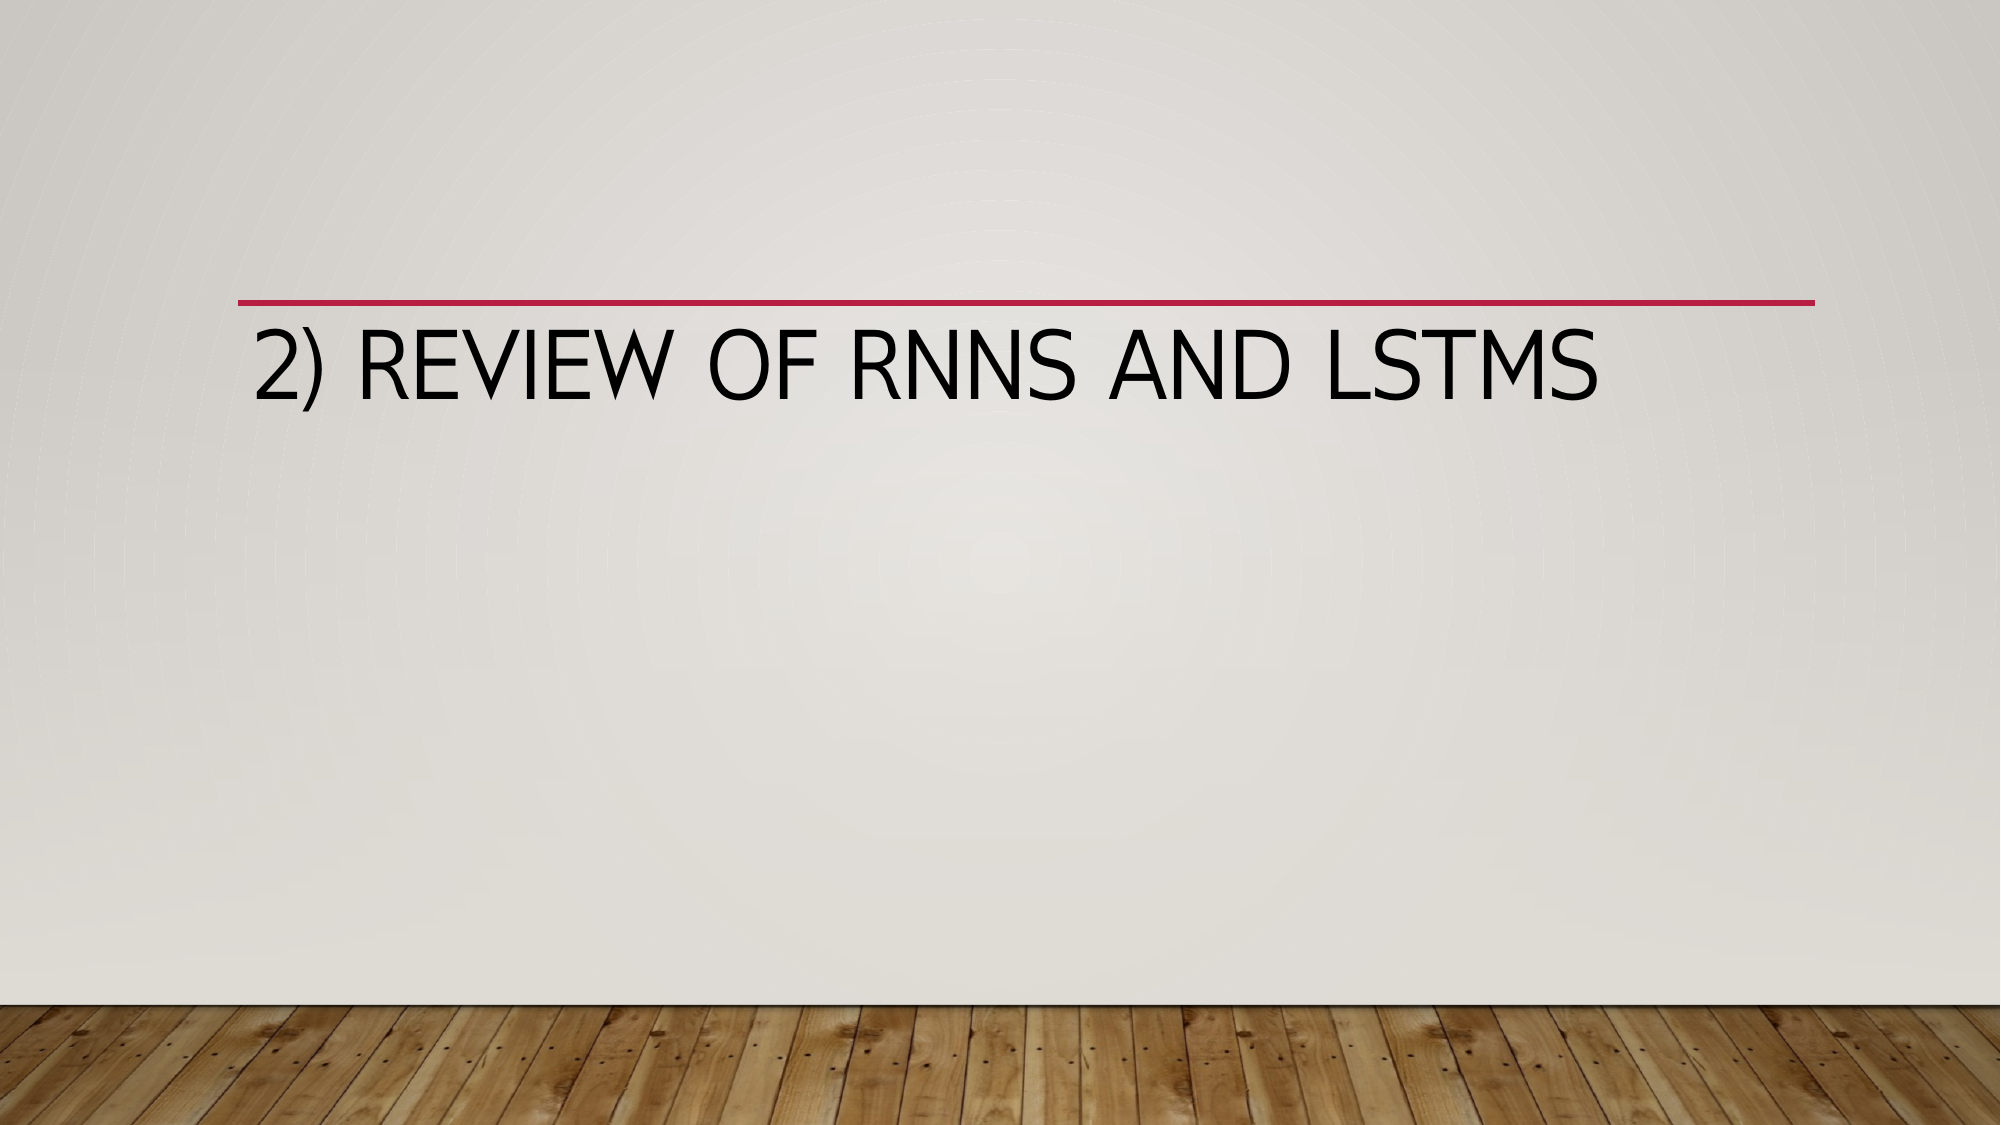

# 2) Review of RNNs and LSTMs